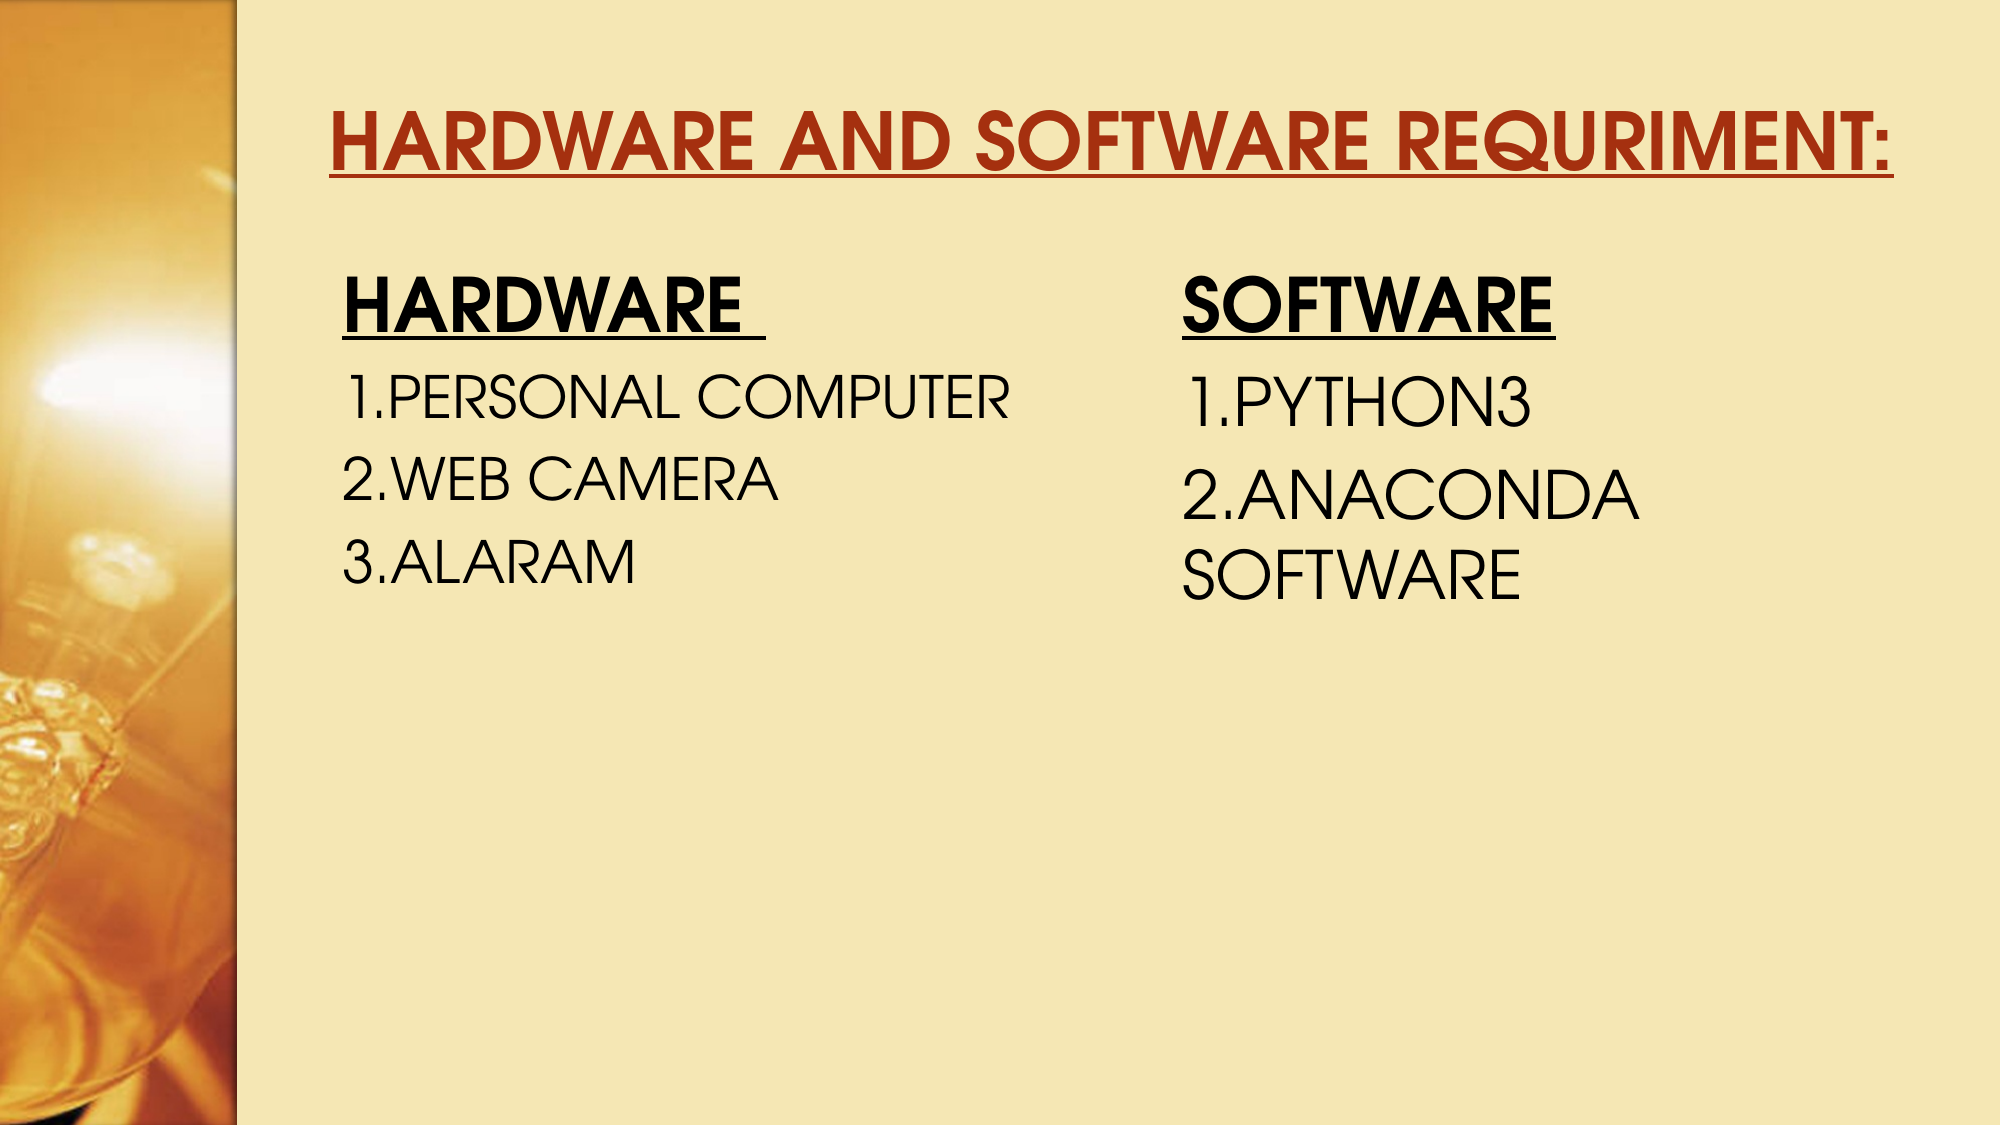

# HARDWARE AND SOFTWARE REQURIMENT:
HARDWARE
1.PERSONAL COMPUTER
2.WEB CAMERA
3.ALARAM

SOFTWARE
1.PYTHON3
2.ANACONDA SOFTWARE